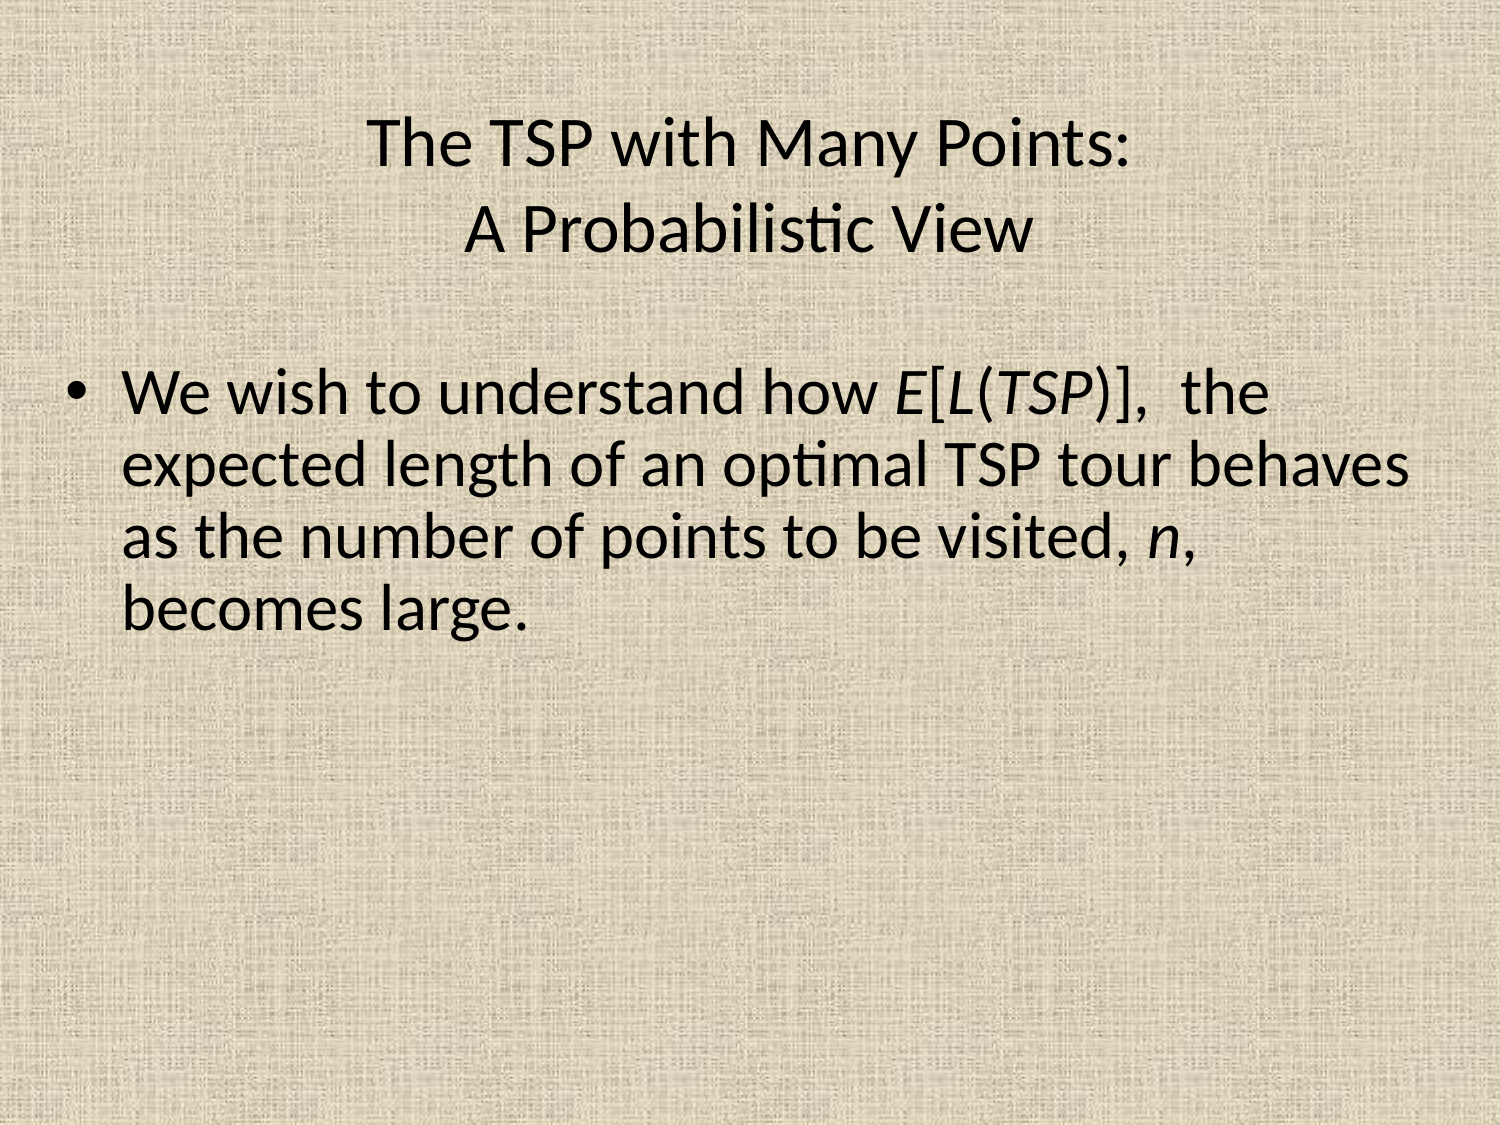

# The TSP with Many Points: A Probabilistic View
We wish to understand how E[L(TSP)],  the expected length of an optimal TSP tour behaves as the number of points to be visited, n, becomes large.